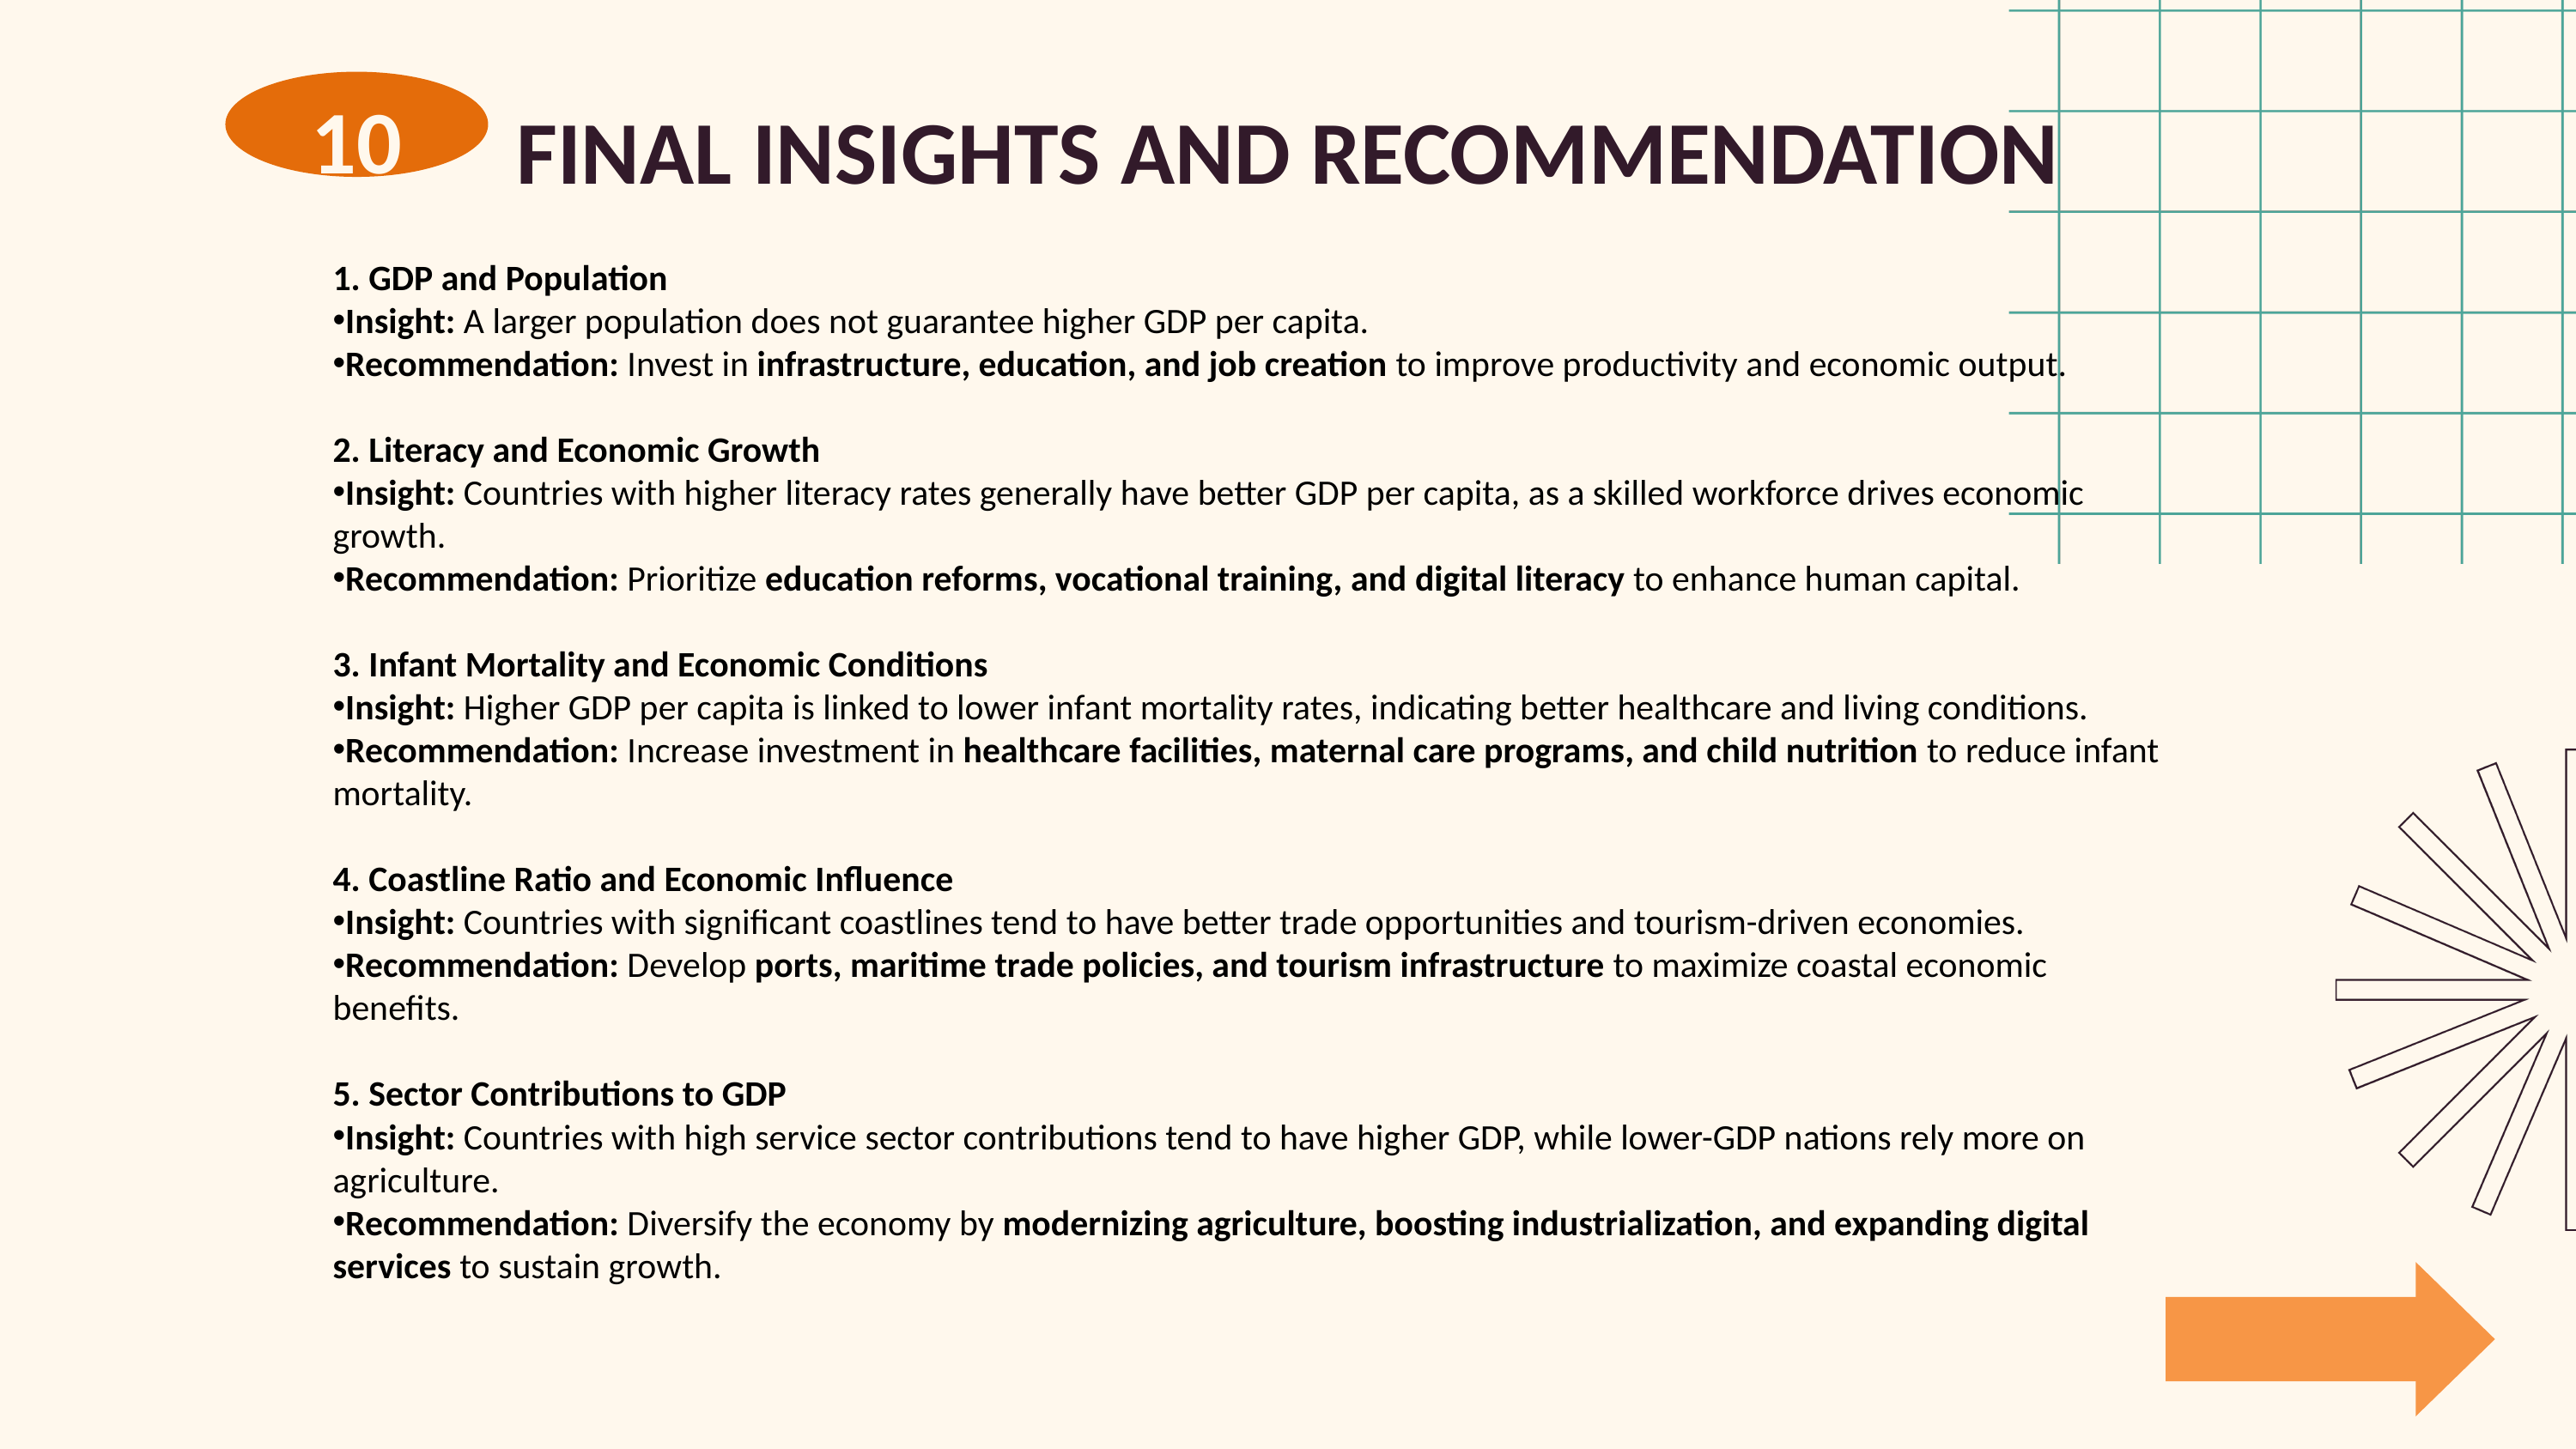

FINAL INSIGHTS AND RECOMMENDATION

10
1. GDP and Population
Insight: A larger population does not guarantee higher GDP per capita.
Recommendation: Invest in infrastructure, education, and job creation to improve productivity and economic output.

2. Literacy and Economic Growth
Insight: Countries with higher literacy rates generally have better GDP per capita, as a skilled workforce drives economic growth.
Recommendation: Prioritize education reforms, vocational training, and digital literacy to enhance human capital.

3. Infant Mortality and Economic Conditions
Insight: Higher GDP per capita is linked to lower infant mortality rates, indicating better healthcare and living conditions.
Recommendation: Increase investment in healthcare facilities, maternal care programs, and child nutrition to reduce infant mortality.

4. Coastline Ratio and Economic Influence
Insight: Countries with significant coastlines tend to have better trade opportunities and tourism-driven economies.
Recommendation: Develop ports, maritime trade policies, and tourism infrastructure to maximize coastal economic benefits.

5. Sector Contributions to GDP
Insight: Countries with high service sector contributions tend to have higher GDP, while lower-GDP nations rely more on agriculture.
Recommendation: Diversify the economy by modernizing agriculture, boosting industrialization, and expanding digital services to sustain growth.